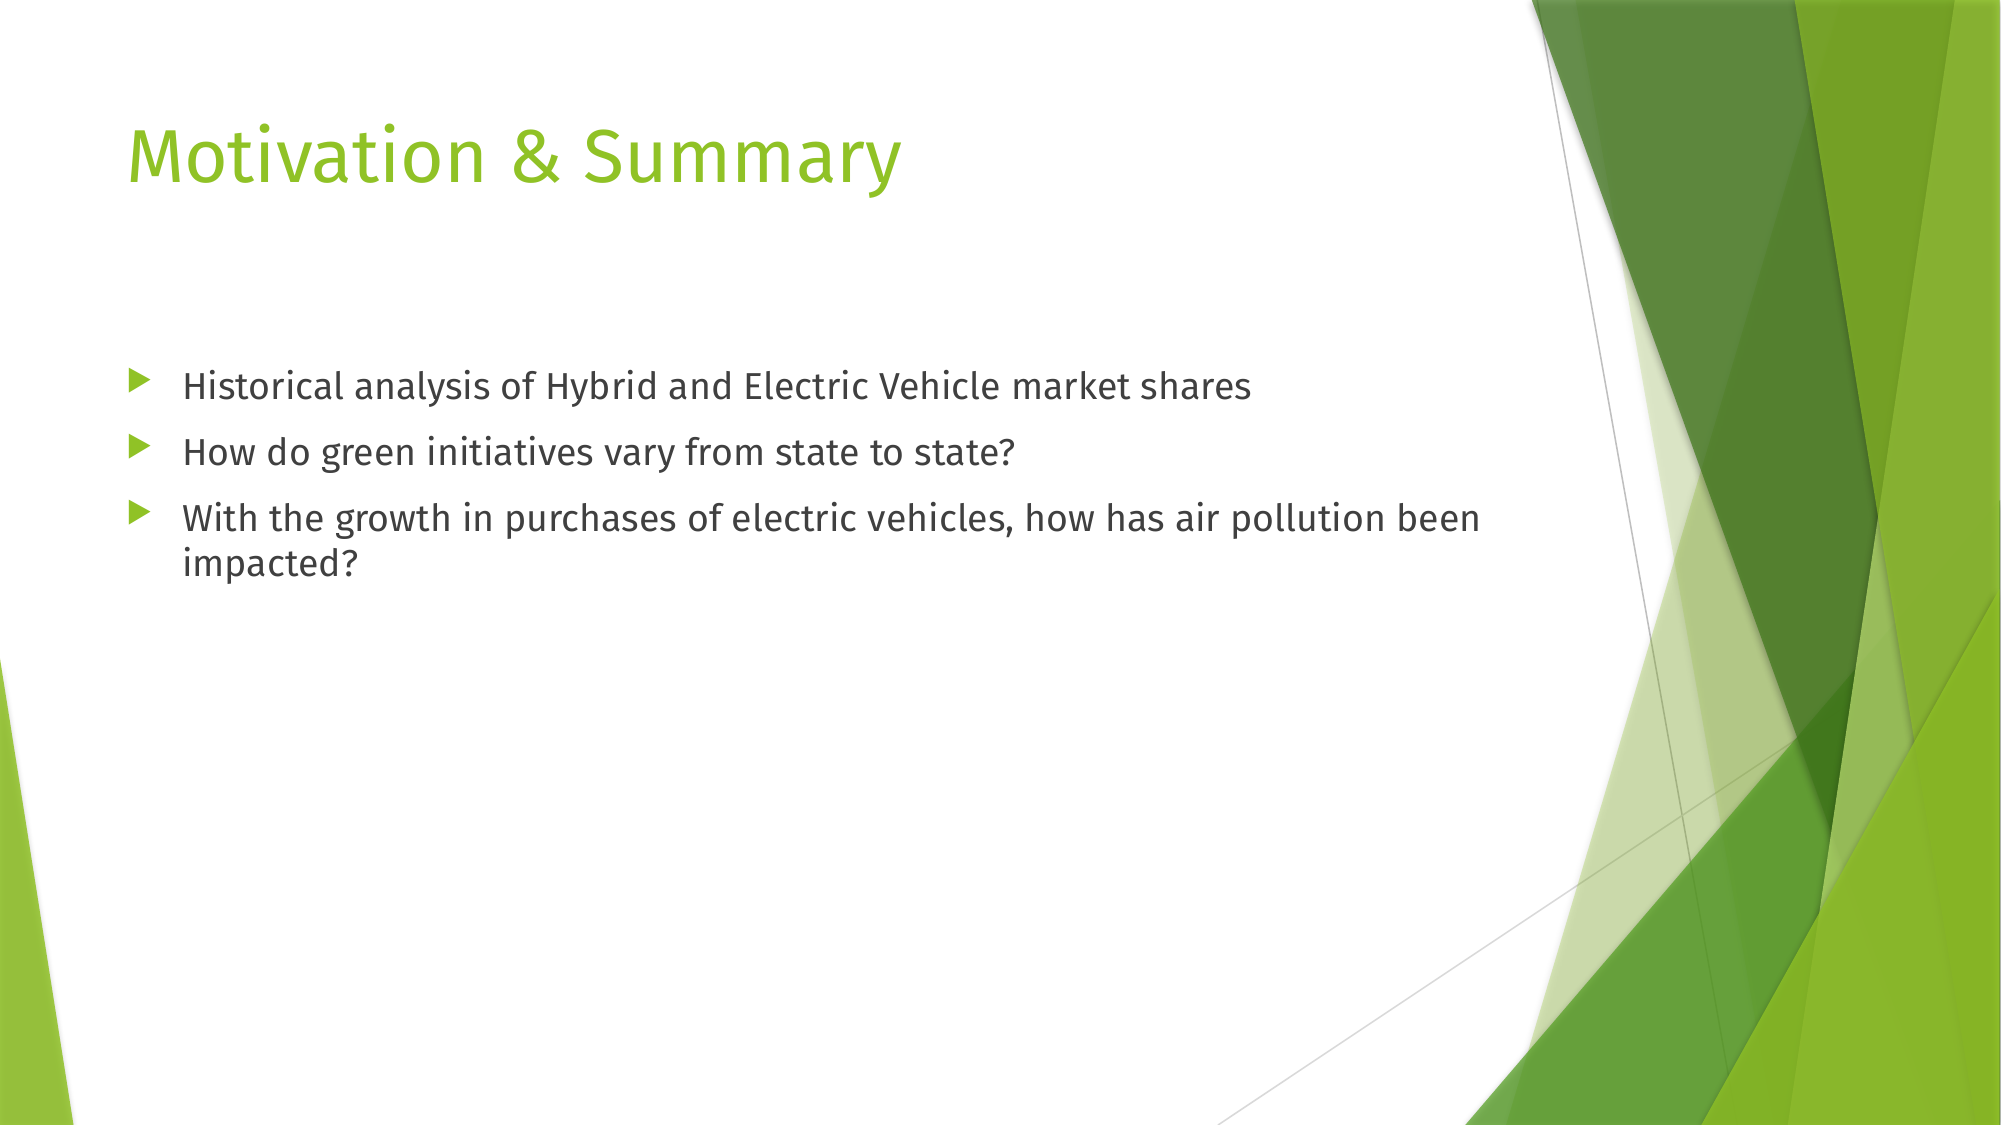

# Motivation & Summary
Historical analysis of Hybrid and Electric Vehicle market shares
How do green initiatives vary from state to state?
With the growth in purchases of electric vehicles, how has air pollution been impacted?